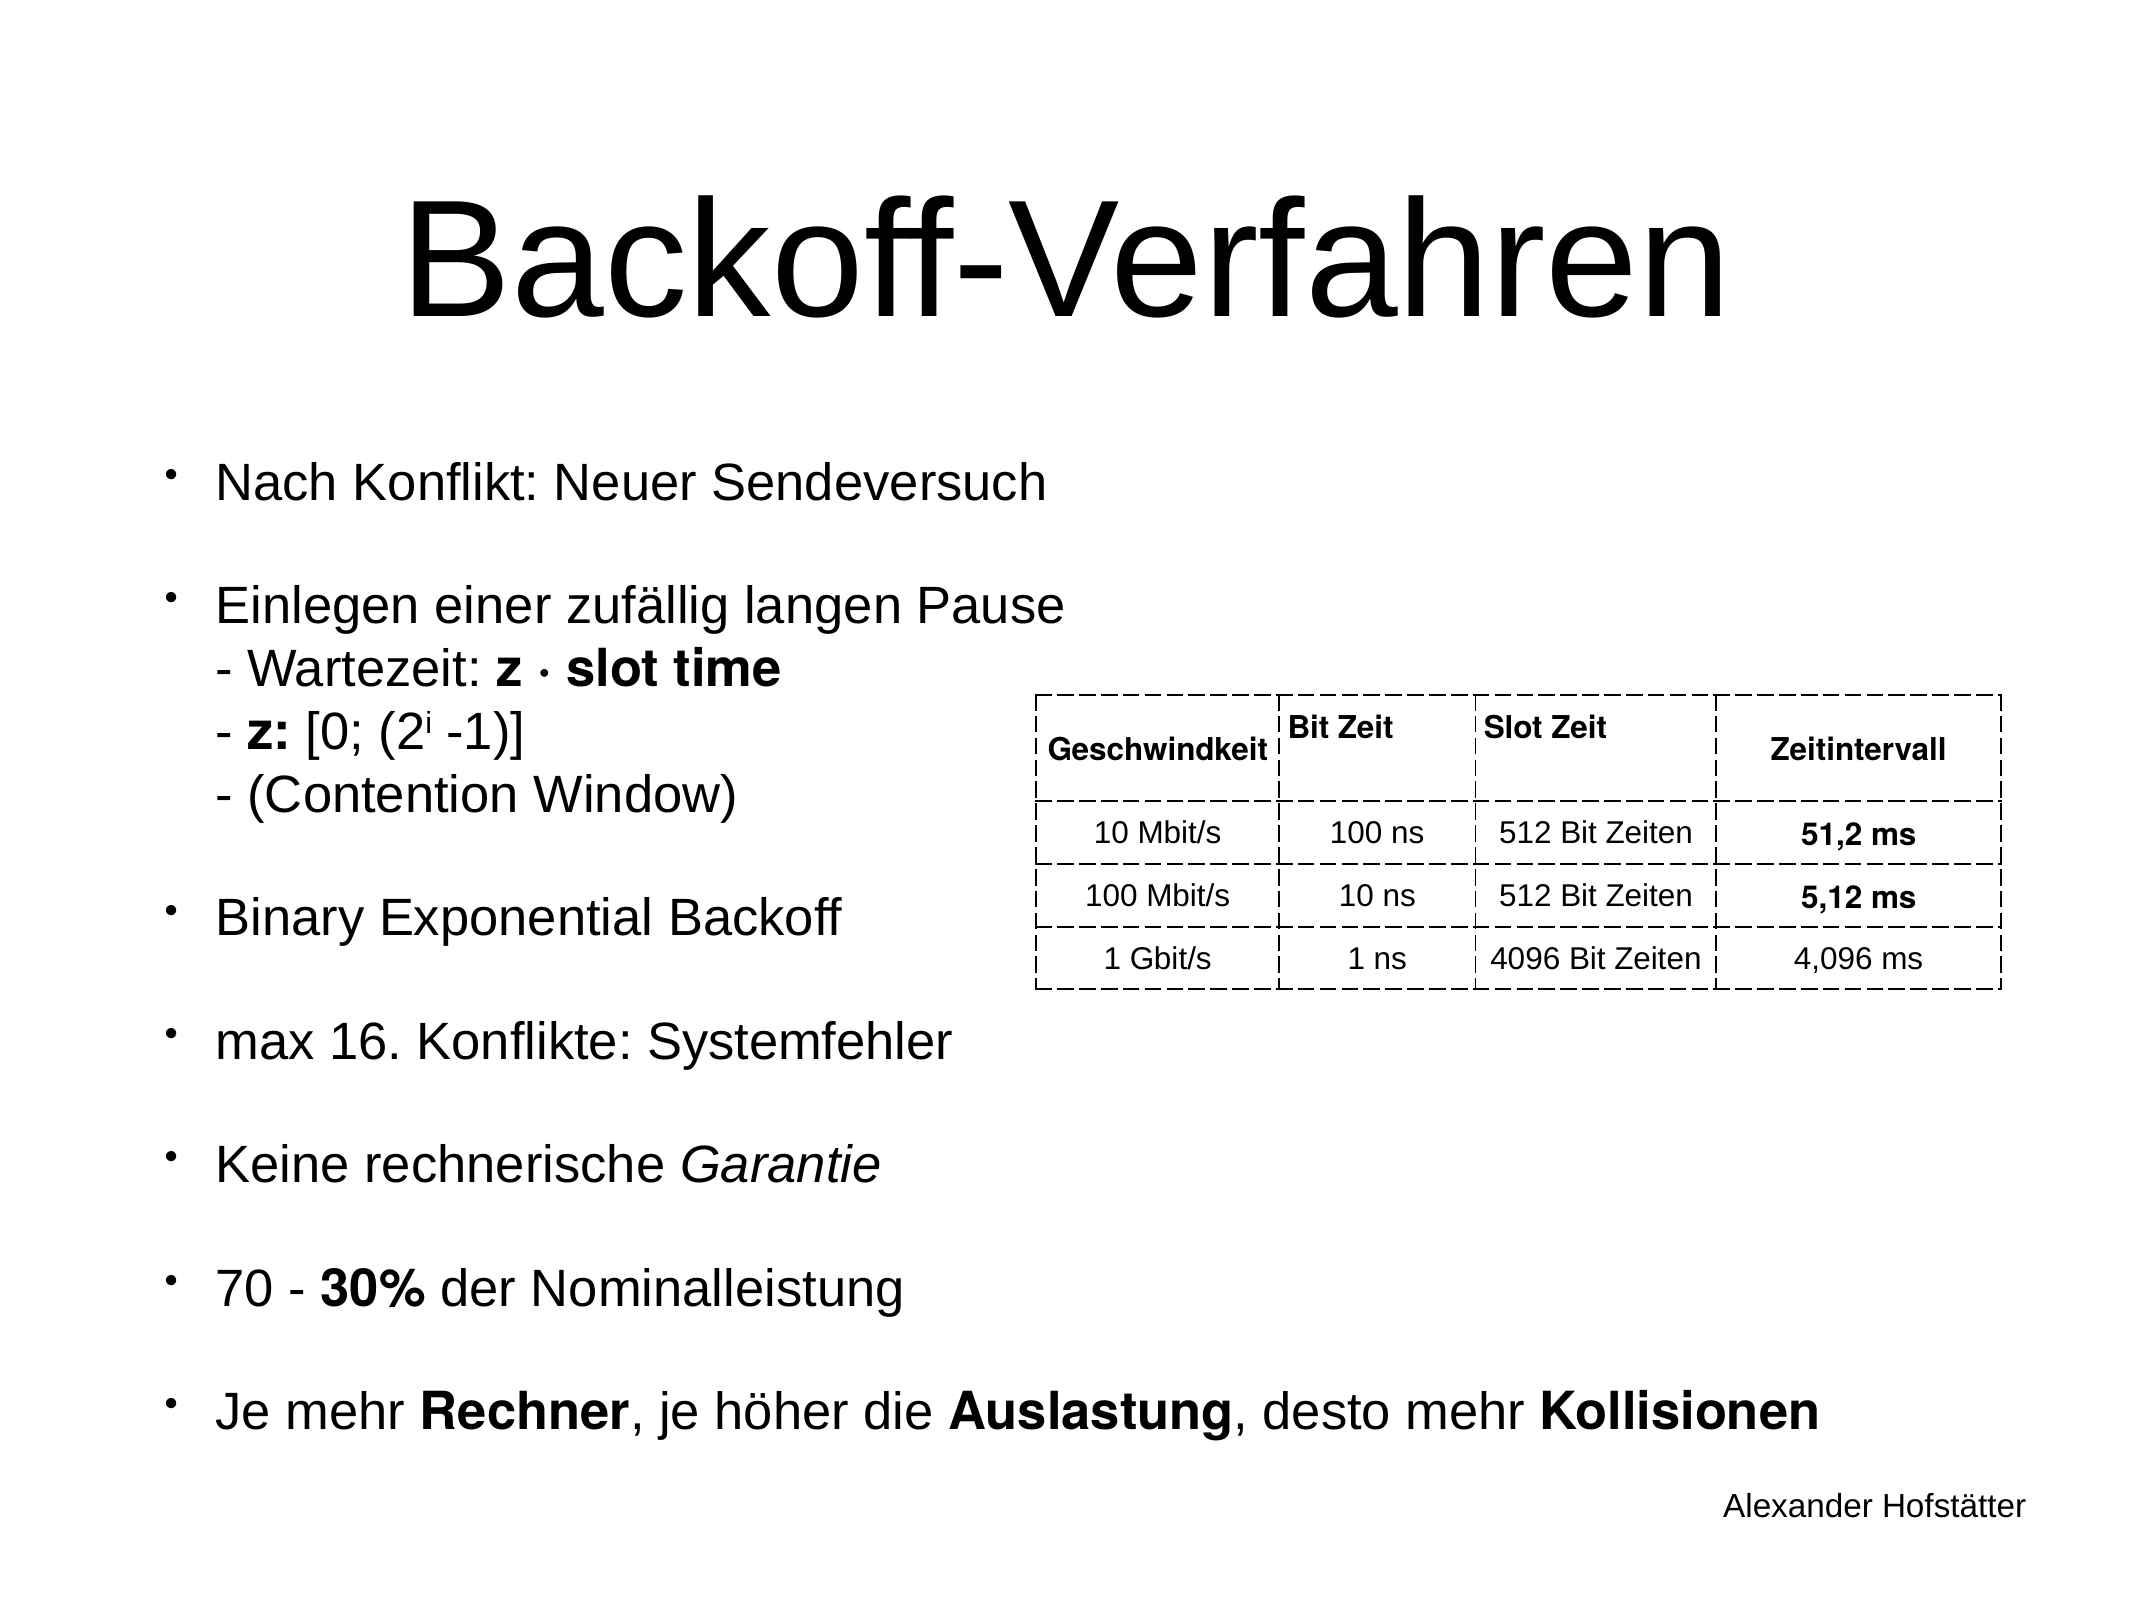

# Backoff-Verfahren
Nach Konflikt: Neuer Sendeversuch
Einlegen einer zufällig langen Pause
- Wartezeit: z · slot time
- z: [0; (2i -1)]
- (Contention Window)
Binary Exponential Backoff
max 16. Konflikte: Systemfehler
Keine rechnerische Garantie
70 - 30% der Nominalleistung
Je mehr Rechner, je höher die Auslastung, desto mehr Kollisionen
| Geschwindkeit | Bit Zeit | Slot Zeit | Zeitintervall |
| --- | --- | --- | --- |
| 10 Mbit/s | 100 ns | 512 Bit Zeiten | 51,2 ms |
| 100 Mbit/s | 10 ns | 512 Bit Zeiten | 5,12 ms |
| 1 Gbit/s | 1 ns | 4096 Bit Zeiten | 4,096 ms |